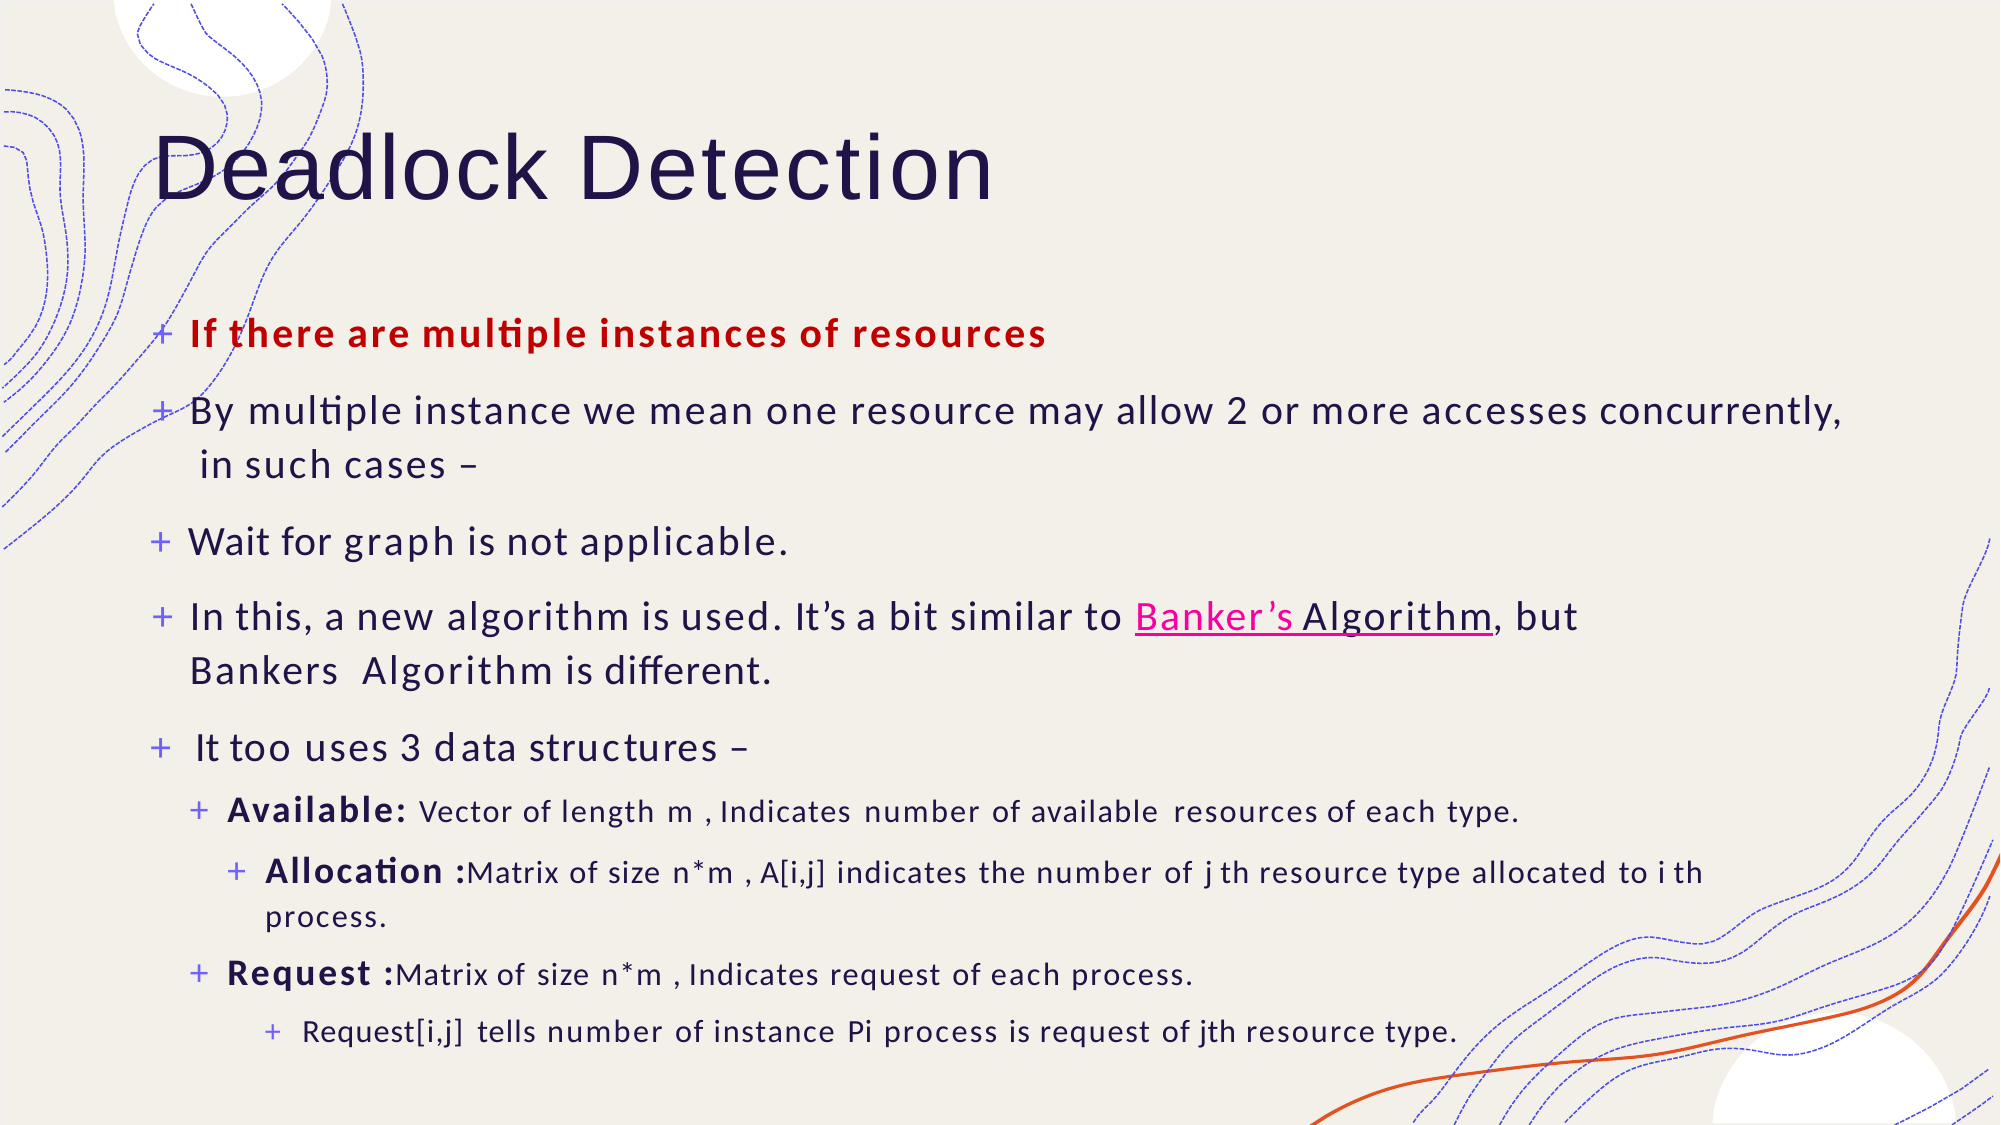

# Deadlock Detection
+ If there are multiple instances of resources
+ By multiple instance we mean one resource may allow 2 or more accesses concurrently,  in such cases –
+ Wait for graph is not applicable.
+ In this, a new algorithm is used. It’s a bit similar to Banker’s Algorithm, but Bankers  Algorithm is different.
+ It too uses 3 data structures –
+ Available: Vector of length m , Indicates number of available resources of each type.
+ Allocation :Matrix of size n*m , A[i,j] indicates the number of j th resource type allocated to i th  process.
+ Request :Matrix of size n*m , Indicates request of each process.
+ Request[i,j] tells number of instance Pi process is request of jth resource type.